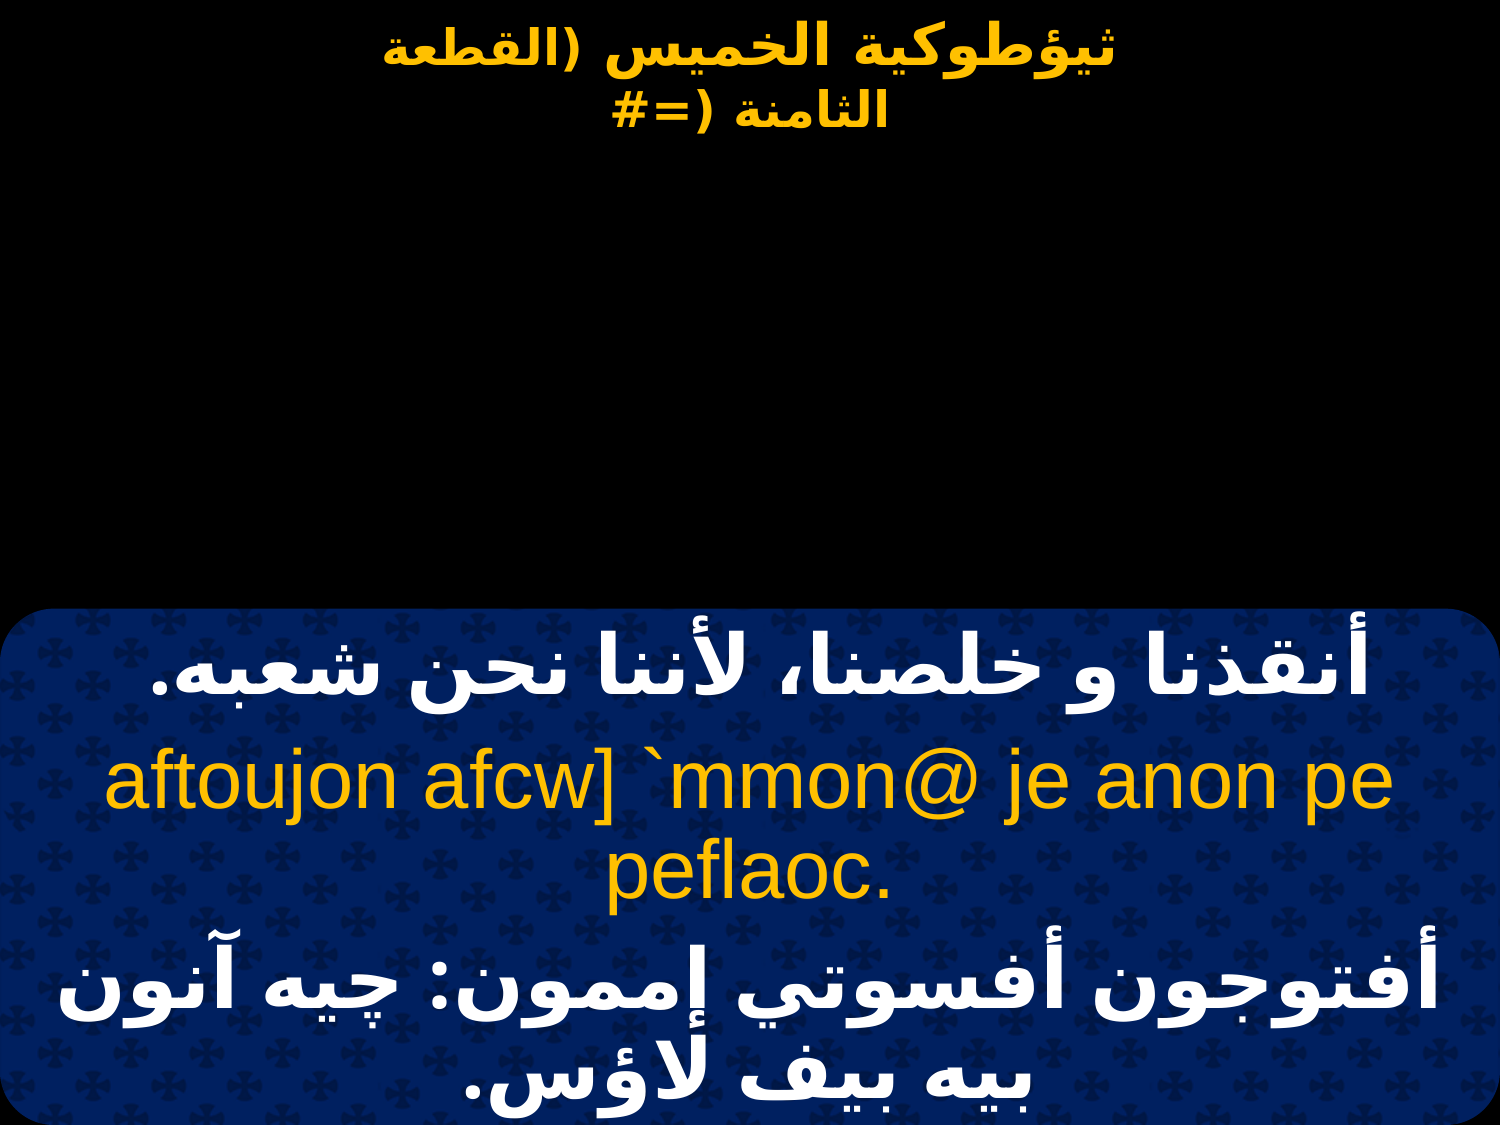

أنقذنا و خلصنا، لأننا نحن شعبه.
aftoujon afcw] `mmon@ je anon pe peflaoc.
أفتوجون أفسوتي إممون: چيه آنون بيه بيف لاؤس.